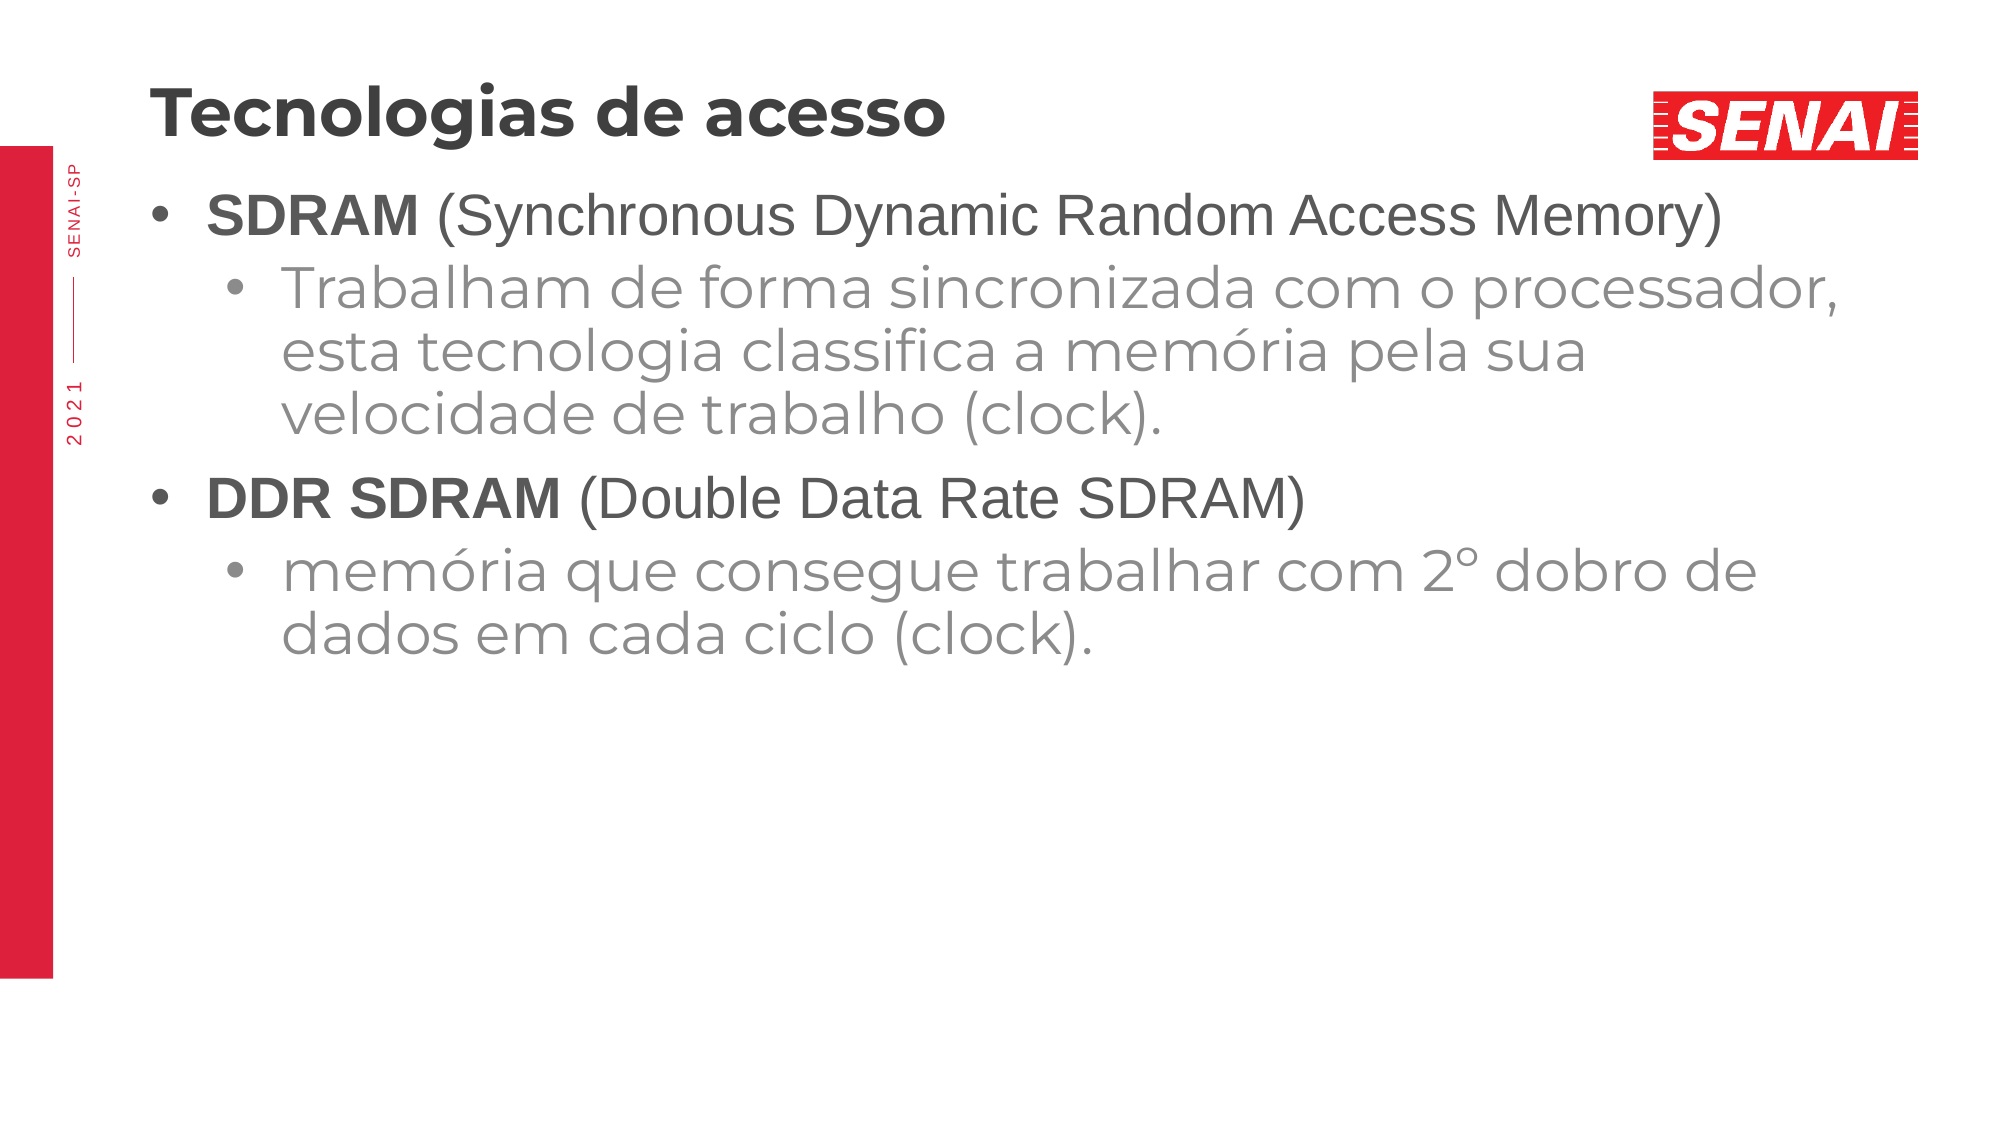

# Tecnologias de acesso
SDRAM (Synchronous Dynamic Random Access Memory)
Trabalham de forma sincronizada com o processador, esta tecnologia classifica a memória pela sua velocidade de trabalho (clock).
DDR SDRAM (Double Data Rate SDRAM)
memória que consegue trabalhar com 2º dobro de dados em cada ciclo (clock).